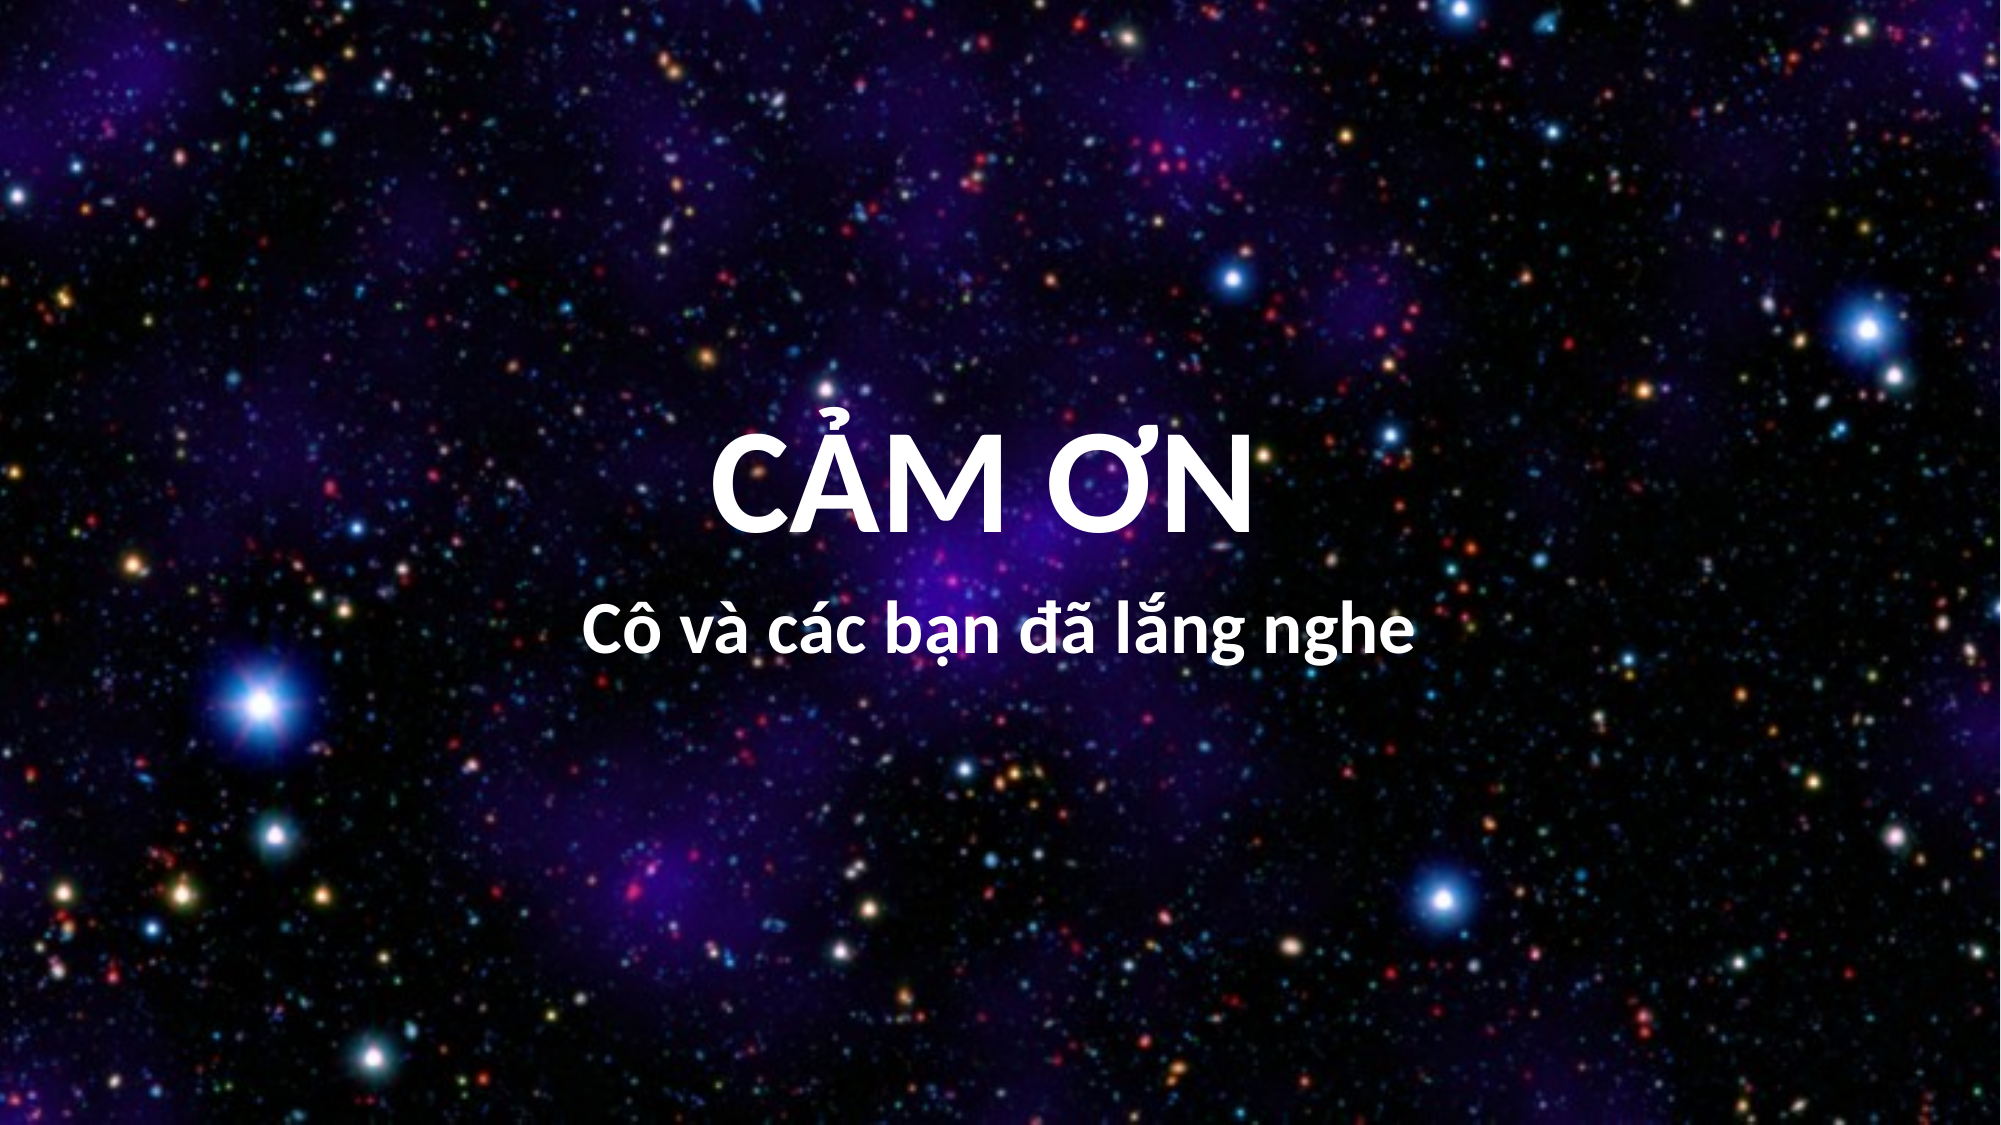

CẢM ƠN
Cô và các bạn đã lắng nghe